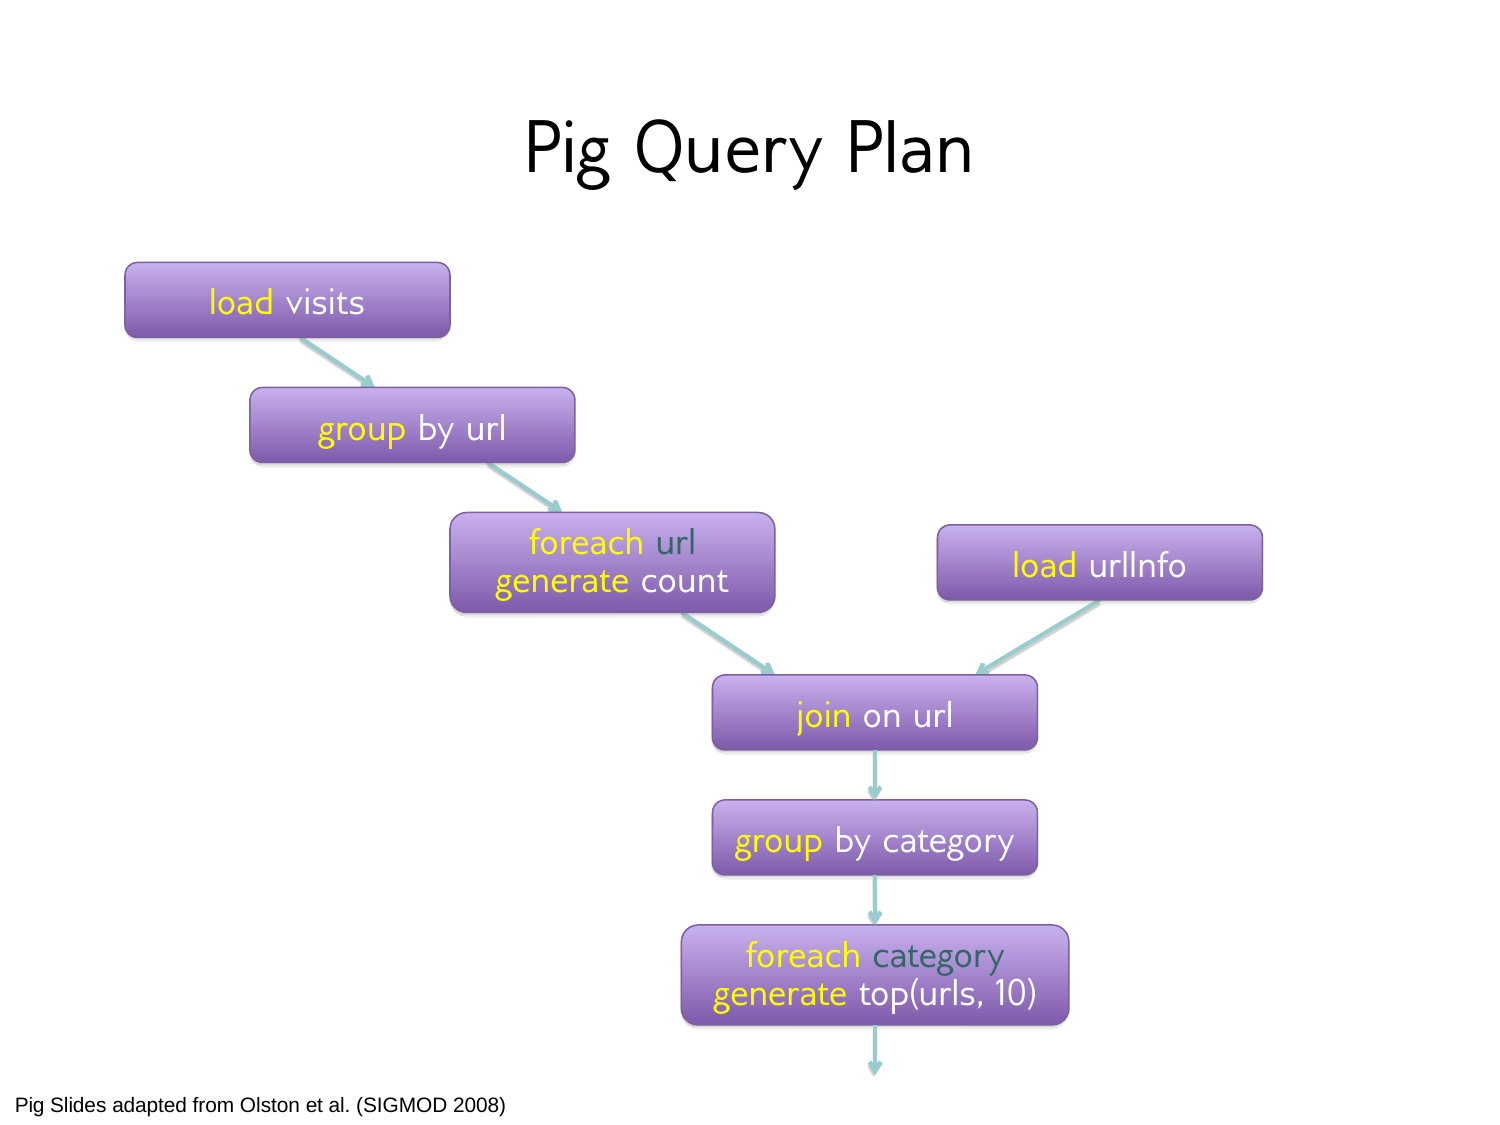

Pig Query Plan
load visits
group by url
foreach url
generate count
load urlInfo
join on url
group by category
foreach category
generate top(urls, 10)
Pig Slides adapted from Olston et al. (SIGMOD 2008)